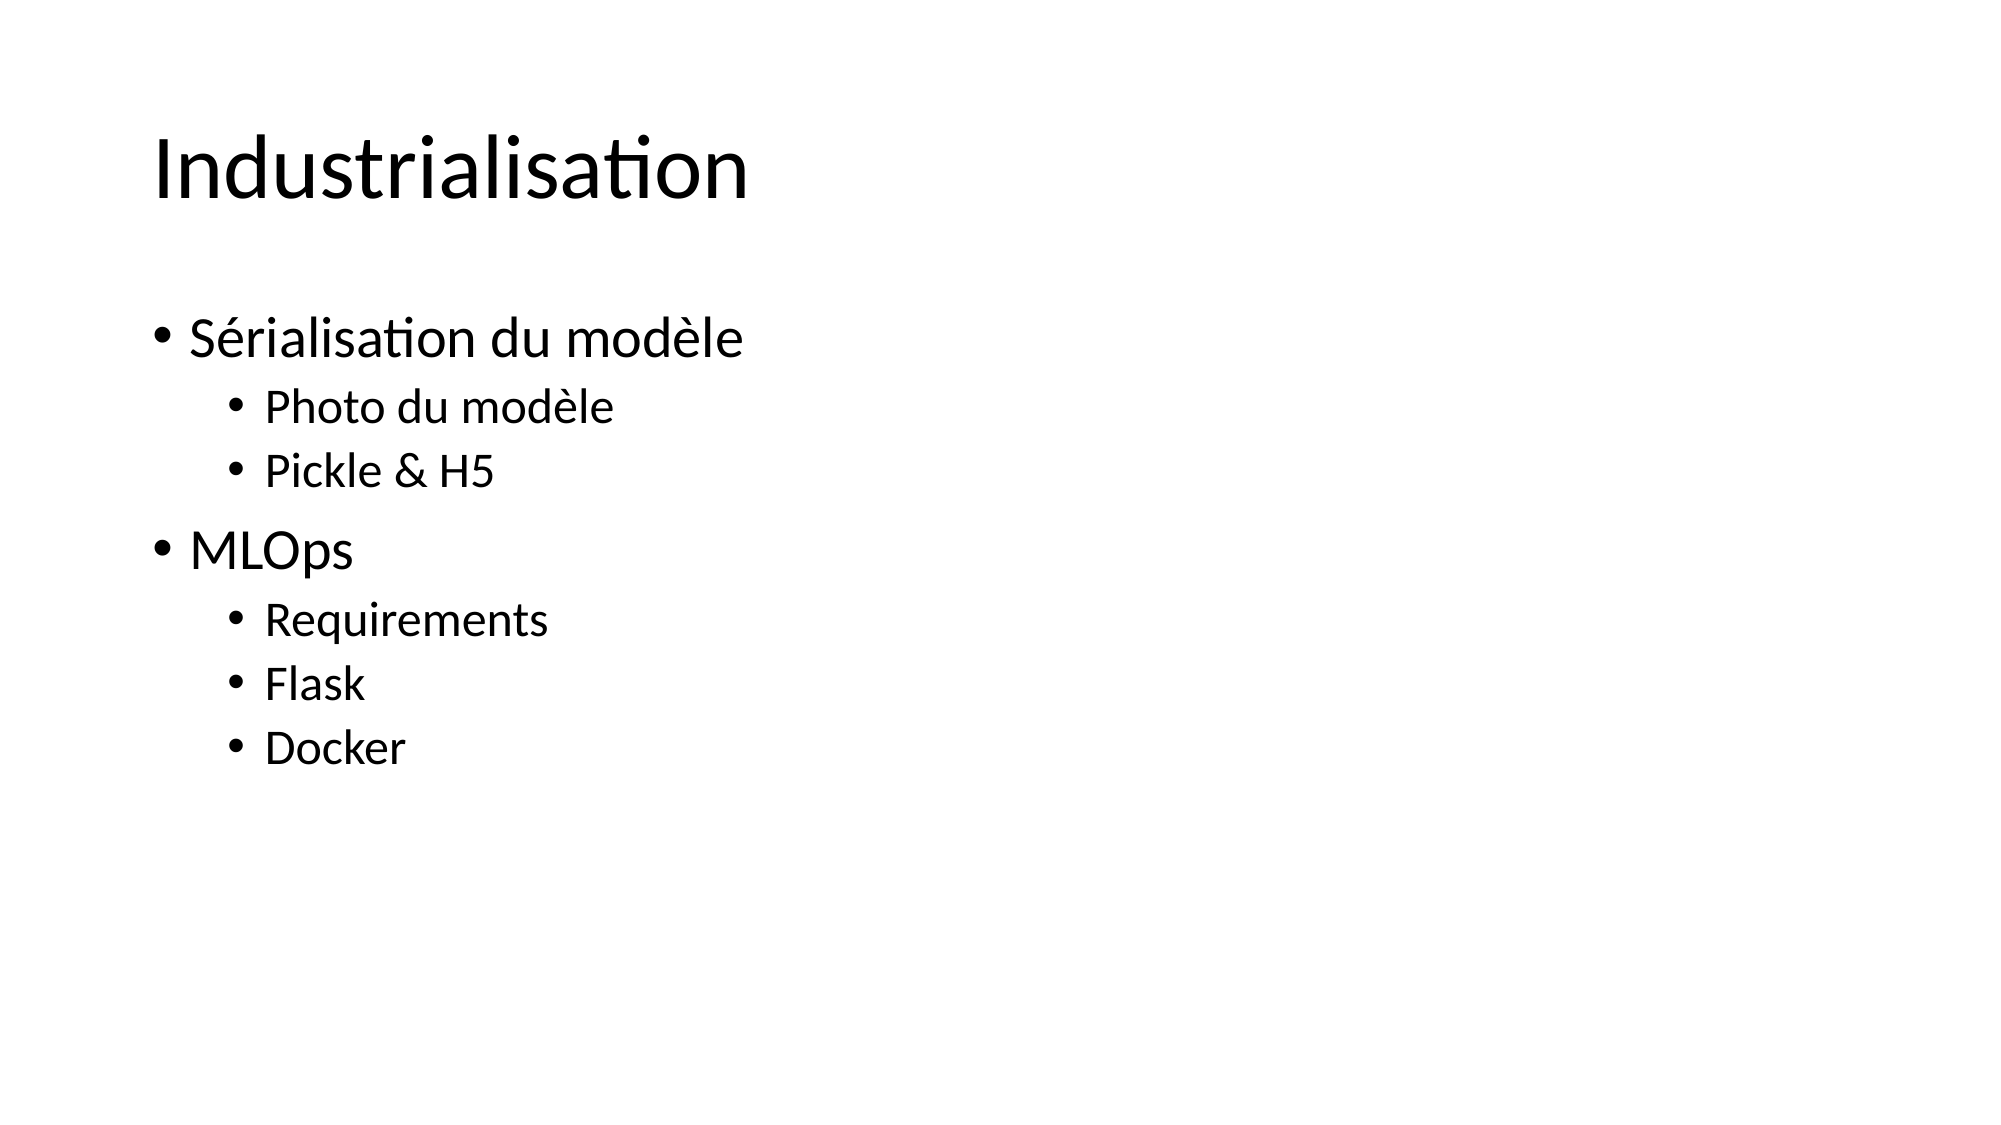

# Industrialisation
Sérialisation du modèle
Photo du modèle
Pickle & H5
MLOps
Requirements
Flask
Docker